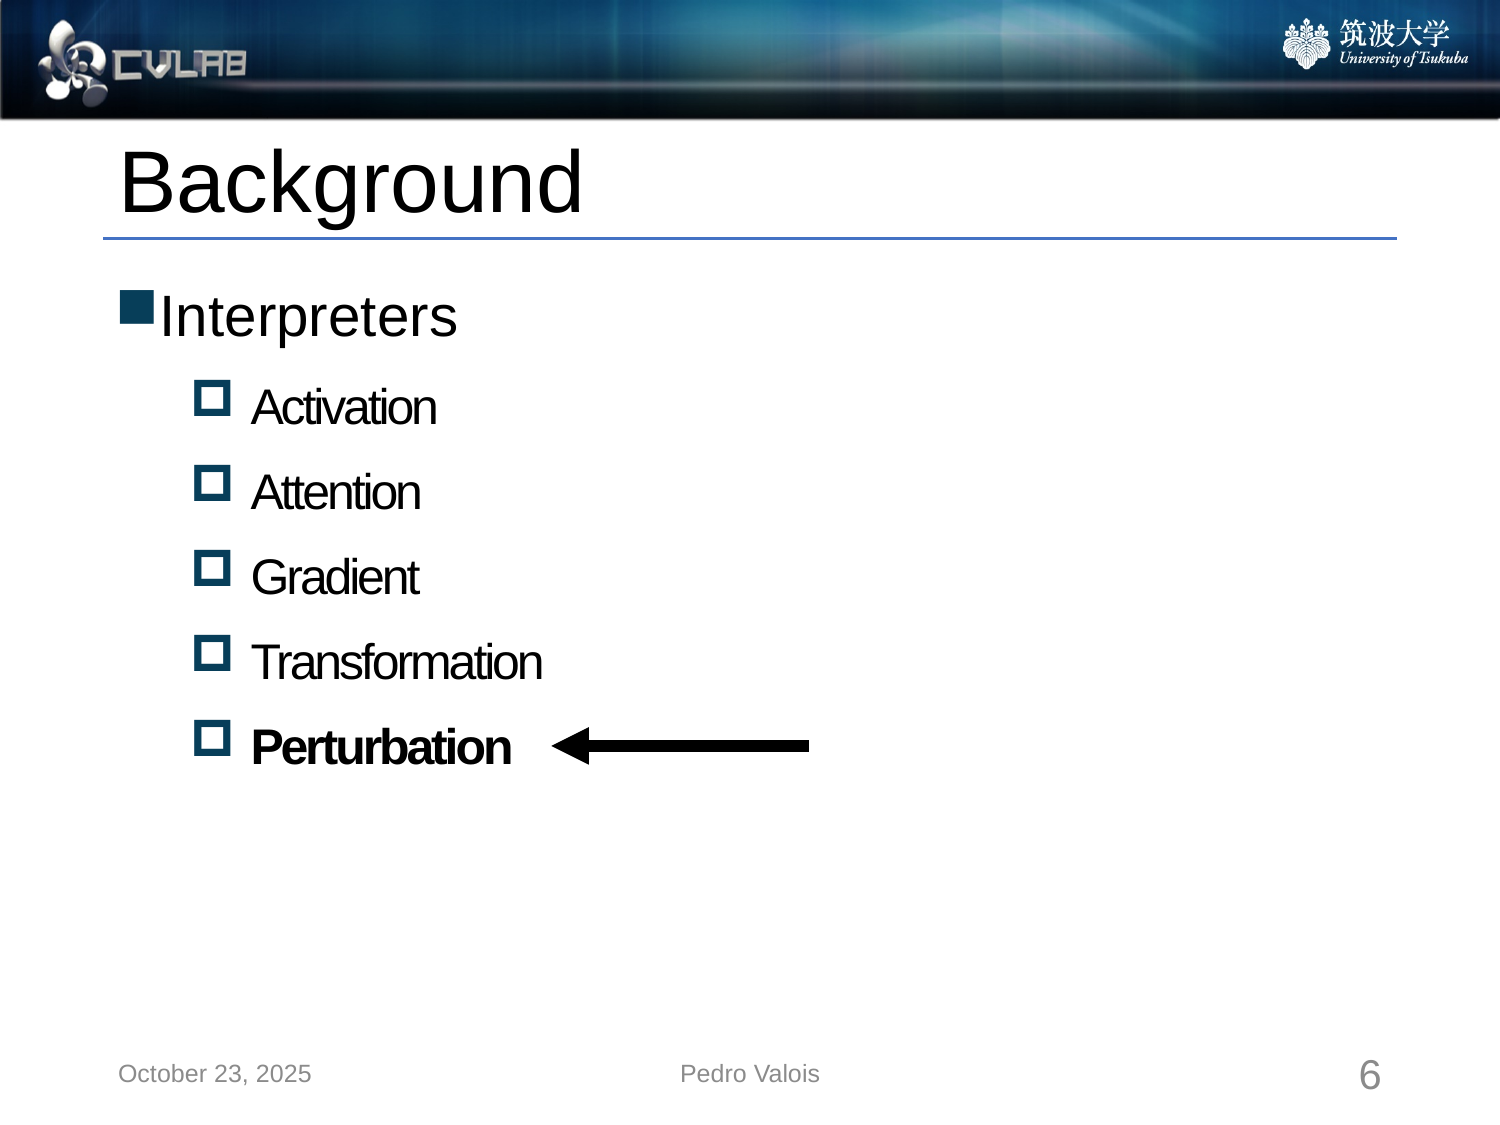

# Background
Interpreters
 Activation
 Attention
 Gradient
 Transformation
 Perturbation
October 23, 2025
Pedro Valois
6